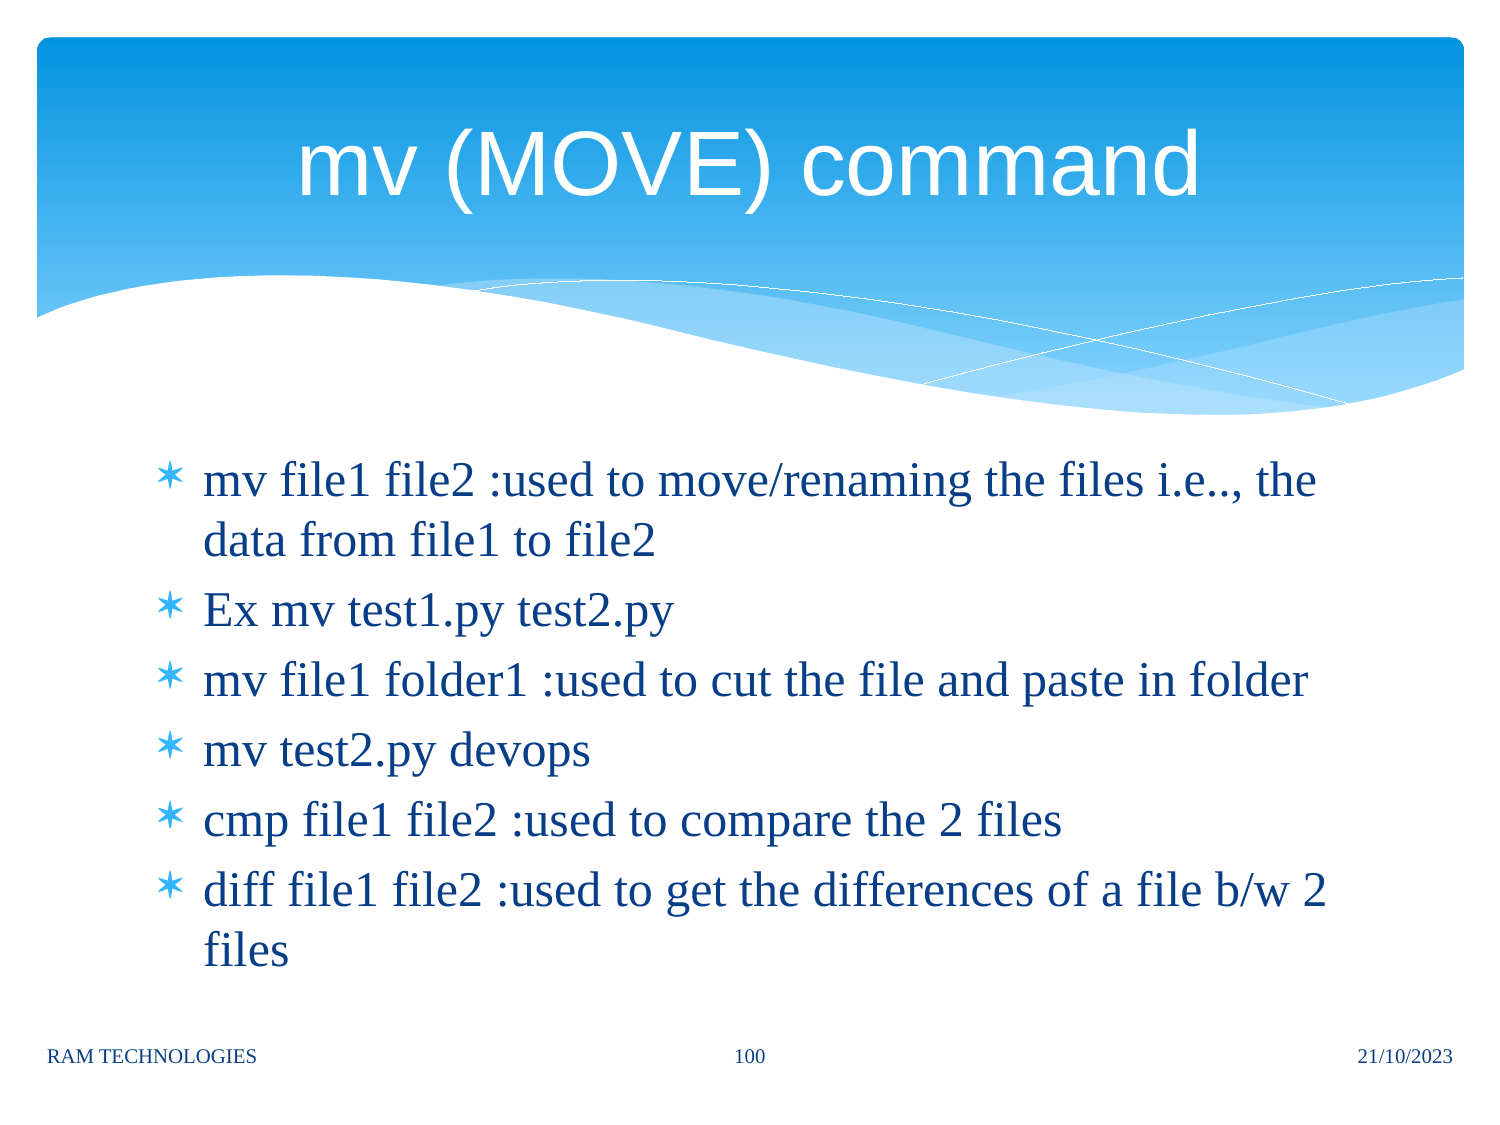

# mv (MOVE) command
mv file1 file2 :used to move/renaming the files i.e.., the data from file1 to file2
Ex mv test1.py test2.py
mv file1 folder1 :used to cut the file and paste in folder
mv test2.py devops
cmp file1 file2 :used to compare the 2 files
diff file1 file2 :used to get the differences of a file b/w 2 files
100
RAM TECHNOLOGIES
21/10/2023